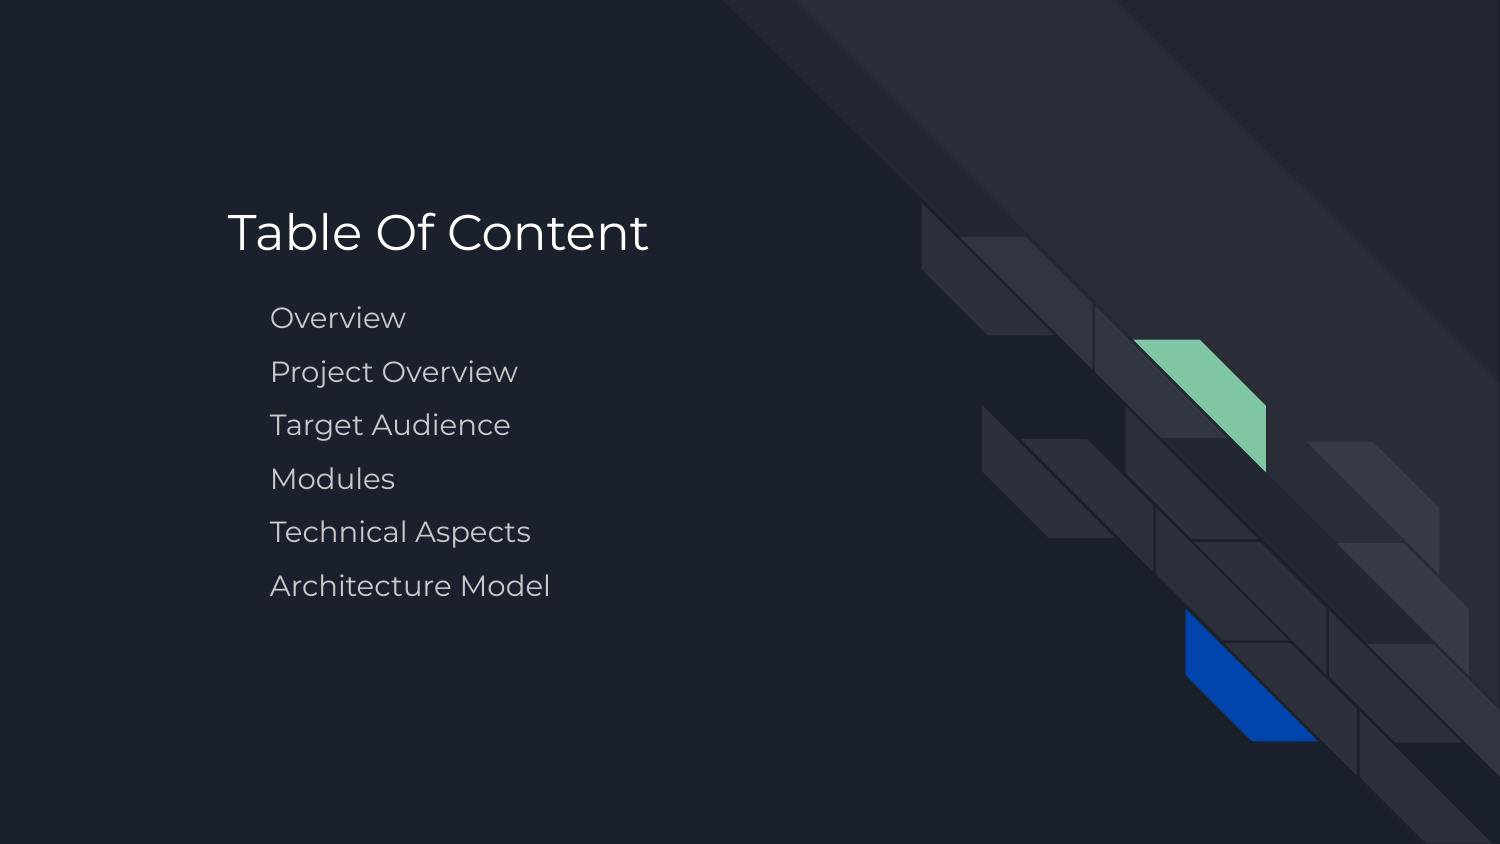

# Table Of Content
Overview
Project Overview

Target Audience
Modules
Technical Aspects
Architecture Model